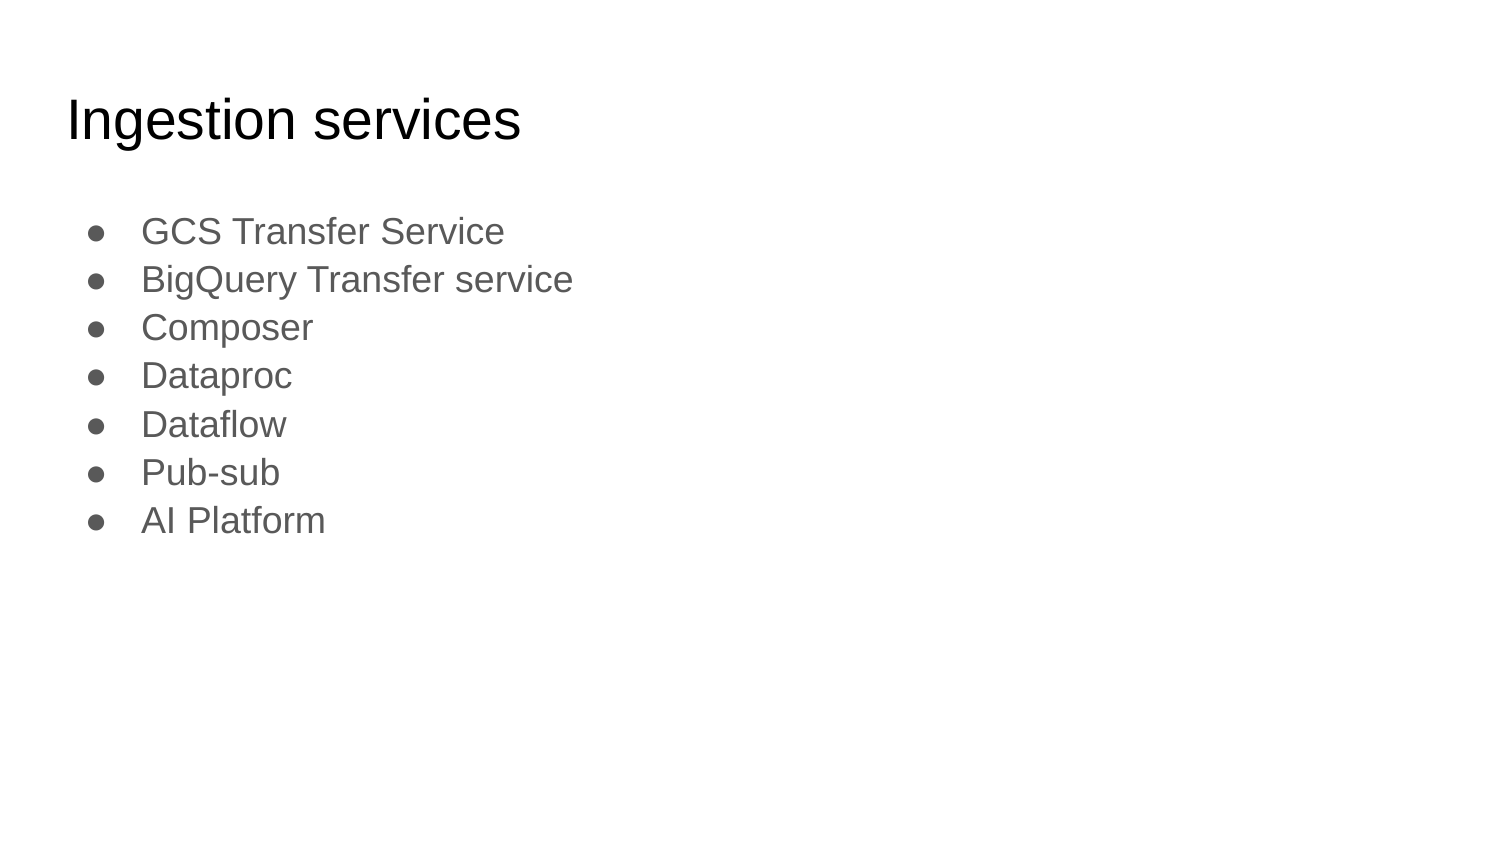

# Ingestion services
GCS Transfer Service
BigQuery Transfer service
Composer
Dataproc
Dataflow
Pub-sub
AI Platform